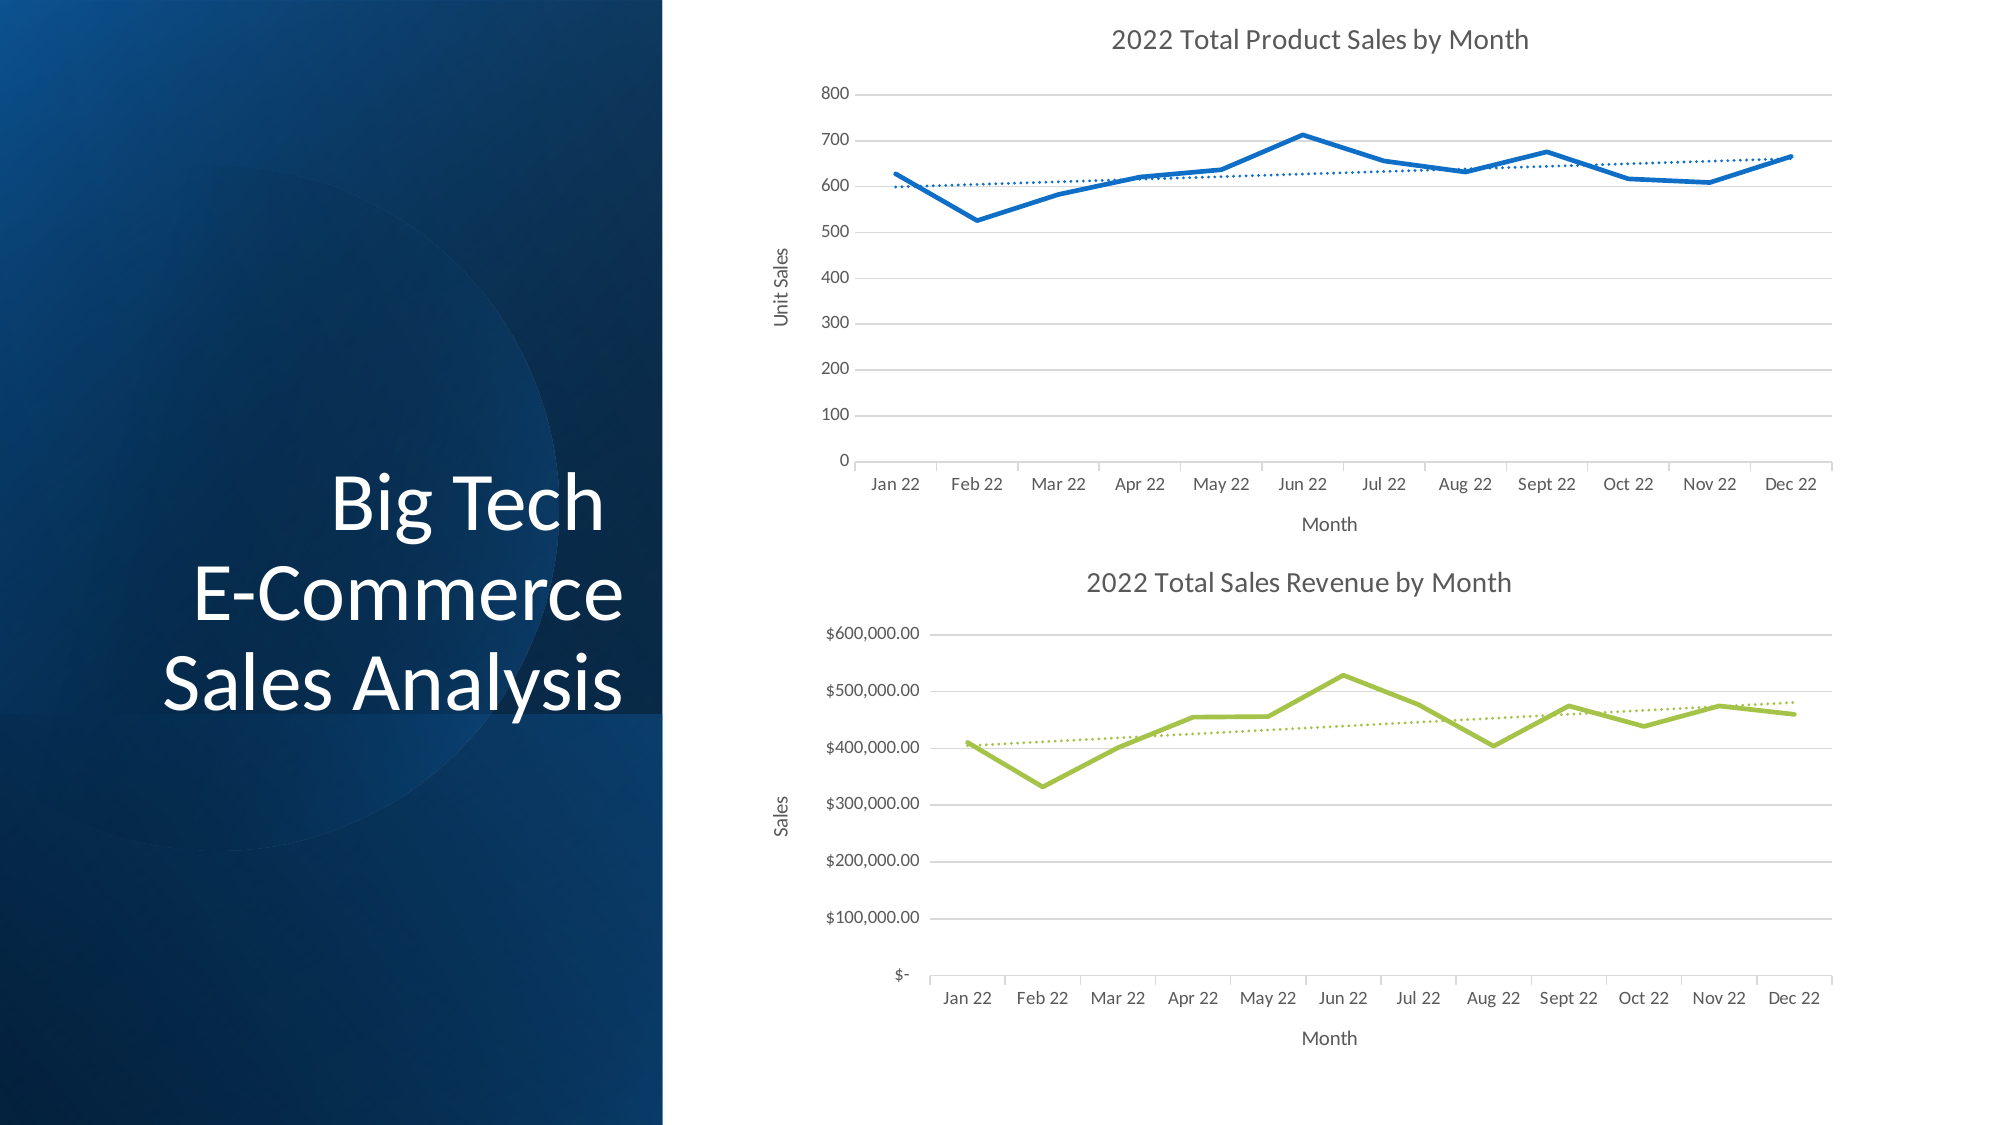

### Chart: 2022 Total Product Sales by Month

| Category | Total Sales |
|---|---|
| Jan 22 | 628.0 |
| Feb 22 | 526.0 |
| Mar 22 | 583.0 |
| Apr 22 | 621.0 |
| May 22 | 637.0 |
| Jun 22 | 713.0 |
| Jul 22 | 656.0 |
| Aug 22 | 632.0 |
| Sept 22 | 676.0 |
| Oct 22 | 617.0 |
| Nov 22 | 609.0 |
| Dec 22 | 666.0 |

# Big Tech E-Commerce Sales Analysis

### Chart: 2022 Total Sales Revenue by Month

| Category | Total Revenue |
|---|---|
| Jan 22 | 410450.0 |
| Feb 22 | 332150.0 |
| Mar 22 | 401200.0 |
| Apr 22 | 455000.0 |
| May 22 | 456000.0 |
| Jun 22 | 528850.0 |
| Jul 22 | 477000.0 |
| Aug 22 | 403900.0 |
| Sept 22 | 474800.0 |
| Oct 22 | 438600.0 |
| Nov 22 | 474700.0 |
| Dec 22 | 459800.0 |